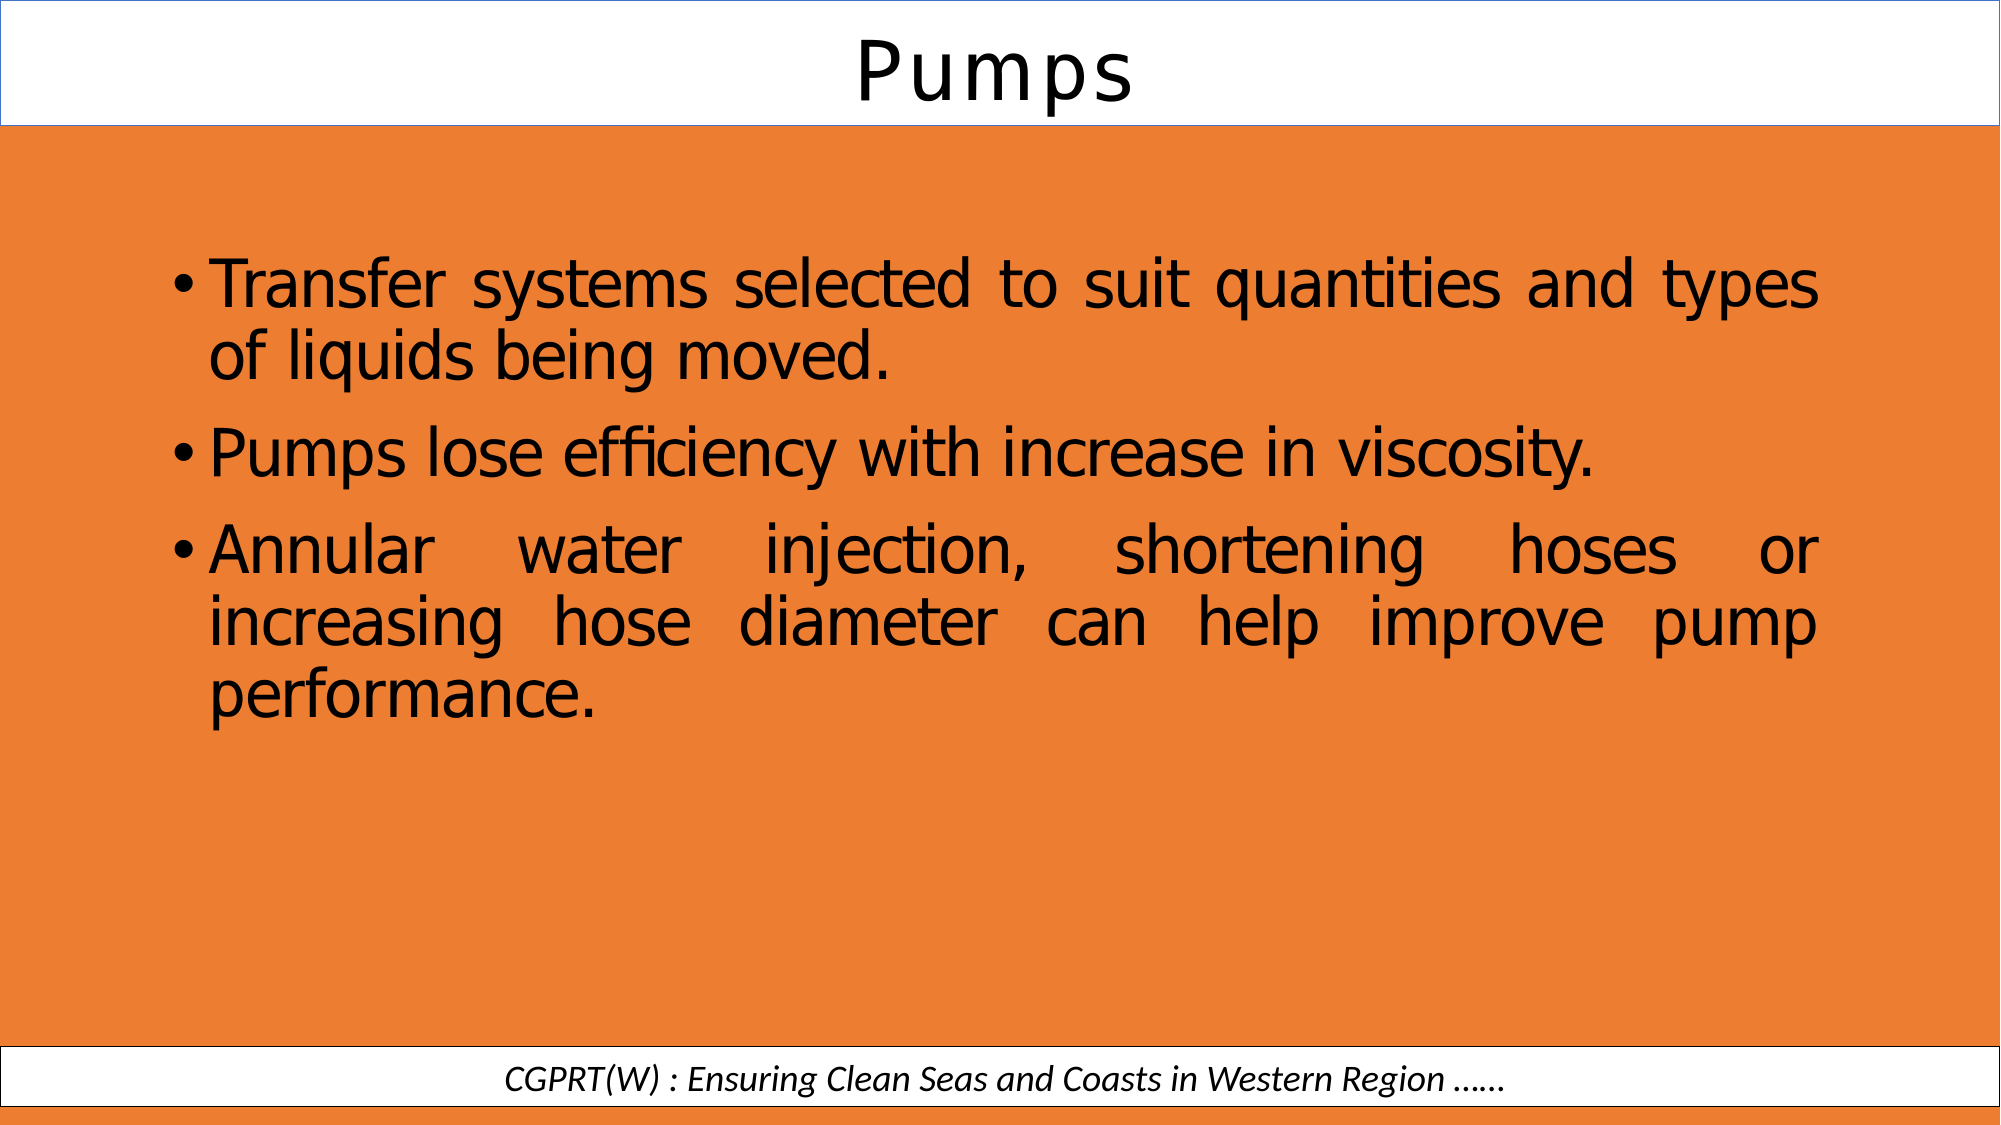

Pumps
Transfer systems selected to suit quantities and types of liquids being moved.
Pumps lose efficiency with increase in viscosity.
Annular water injection, shortening hoses or increasing hose diameter can help improve pump performance.
 CGPRT(W) : Ensuring Clean Seas and Coasts in Western Region ……